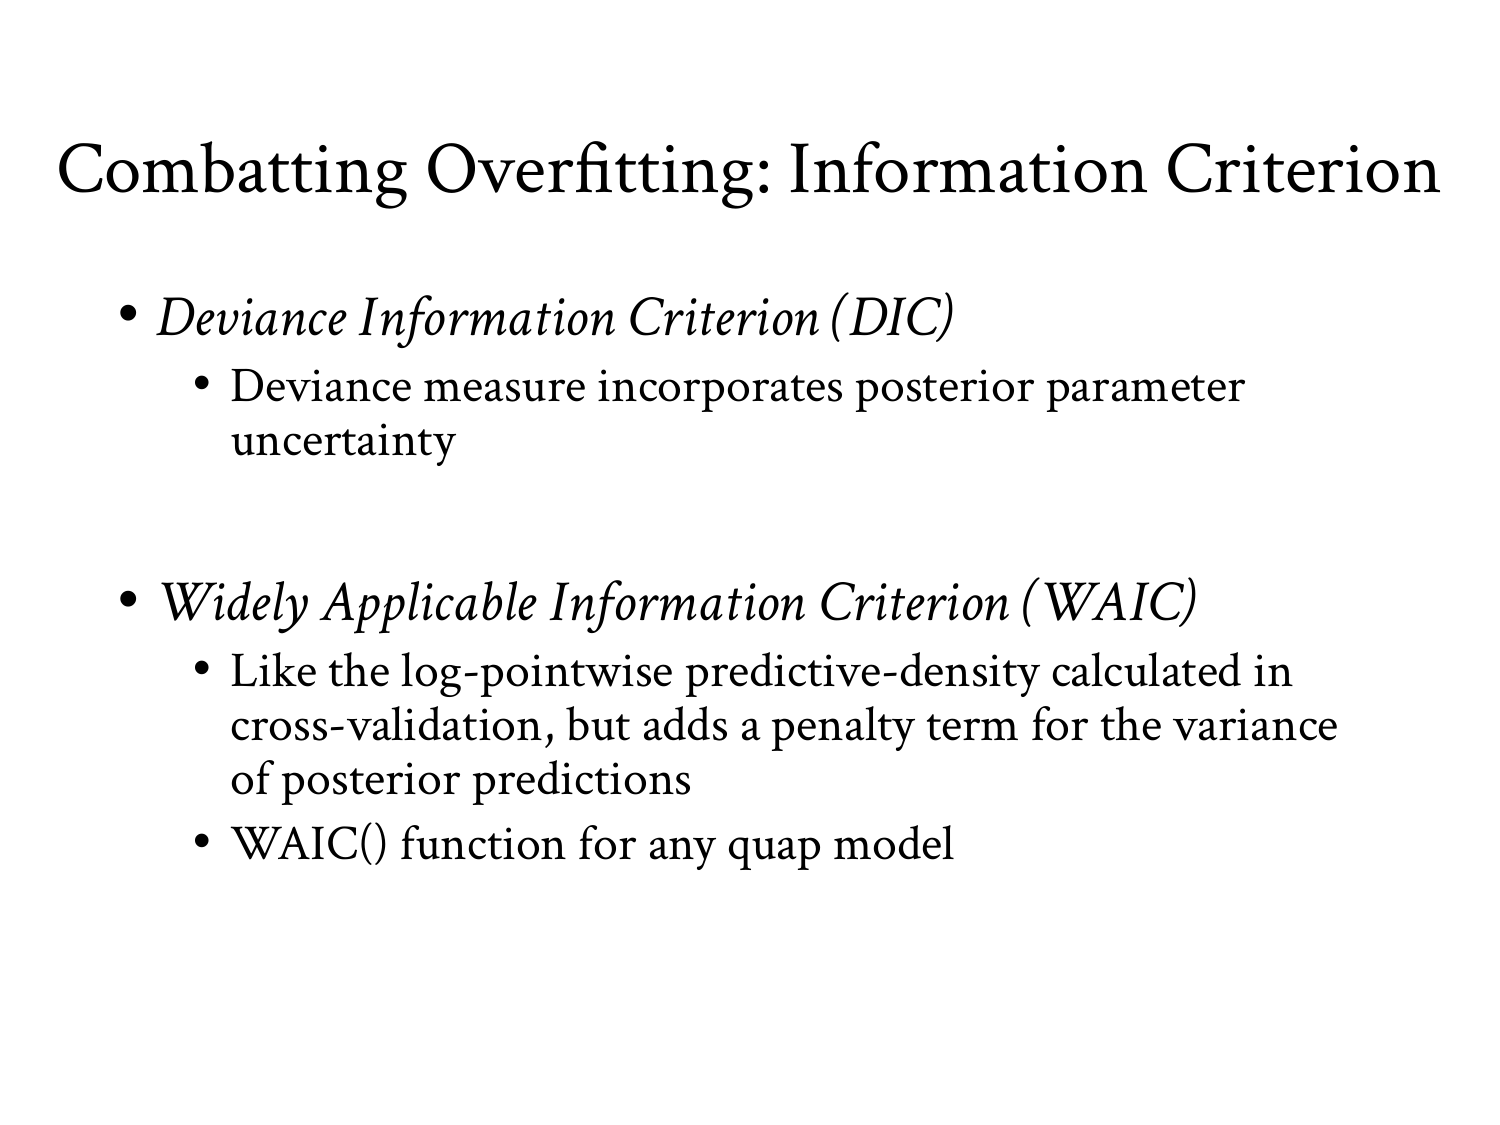

# Combatting Overfitting: Information Criterion
Deviance Information Criterion (DIC)
Deviance measure incorporates posterior parameter uncertainty

Widely Applicable Information Criterion (WAIC)
Like the log-pointwise predictive-density calculated in cross-validation, but adds a penalty term for the variance of posterior predictions
WAIC() function for any quap model